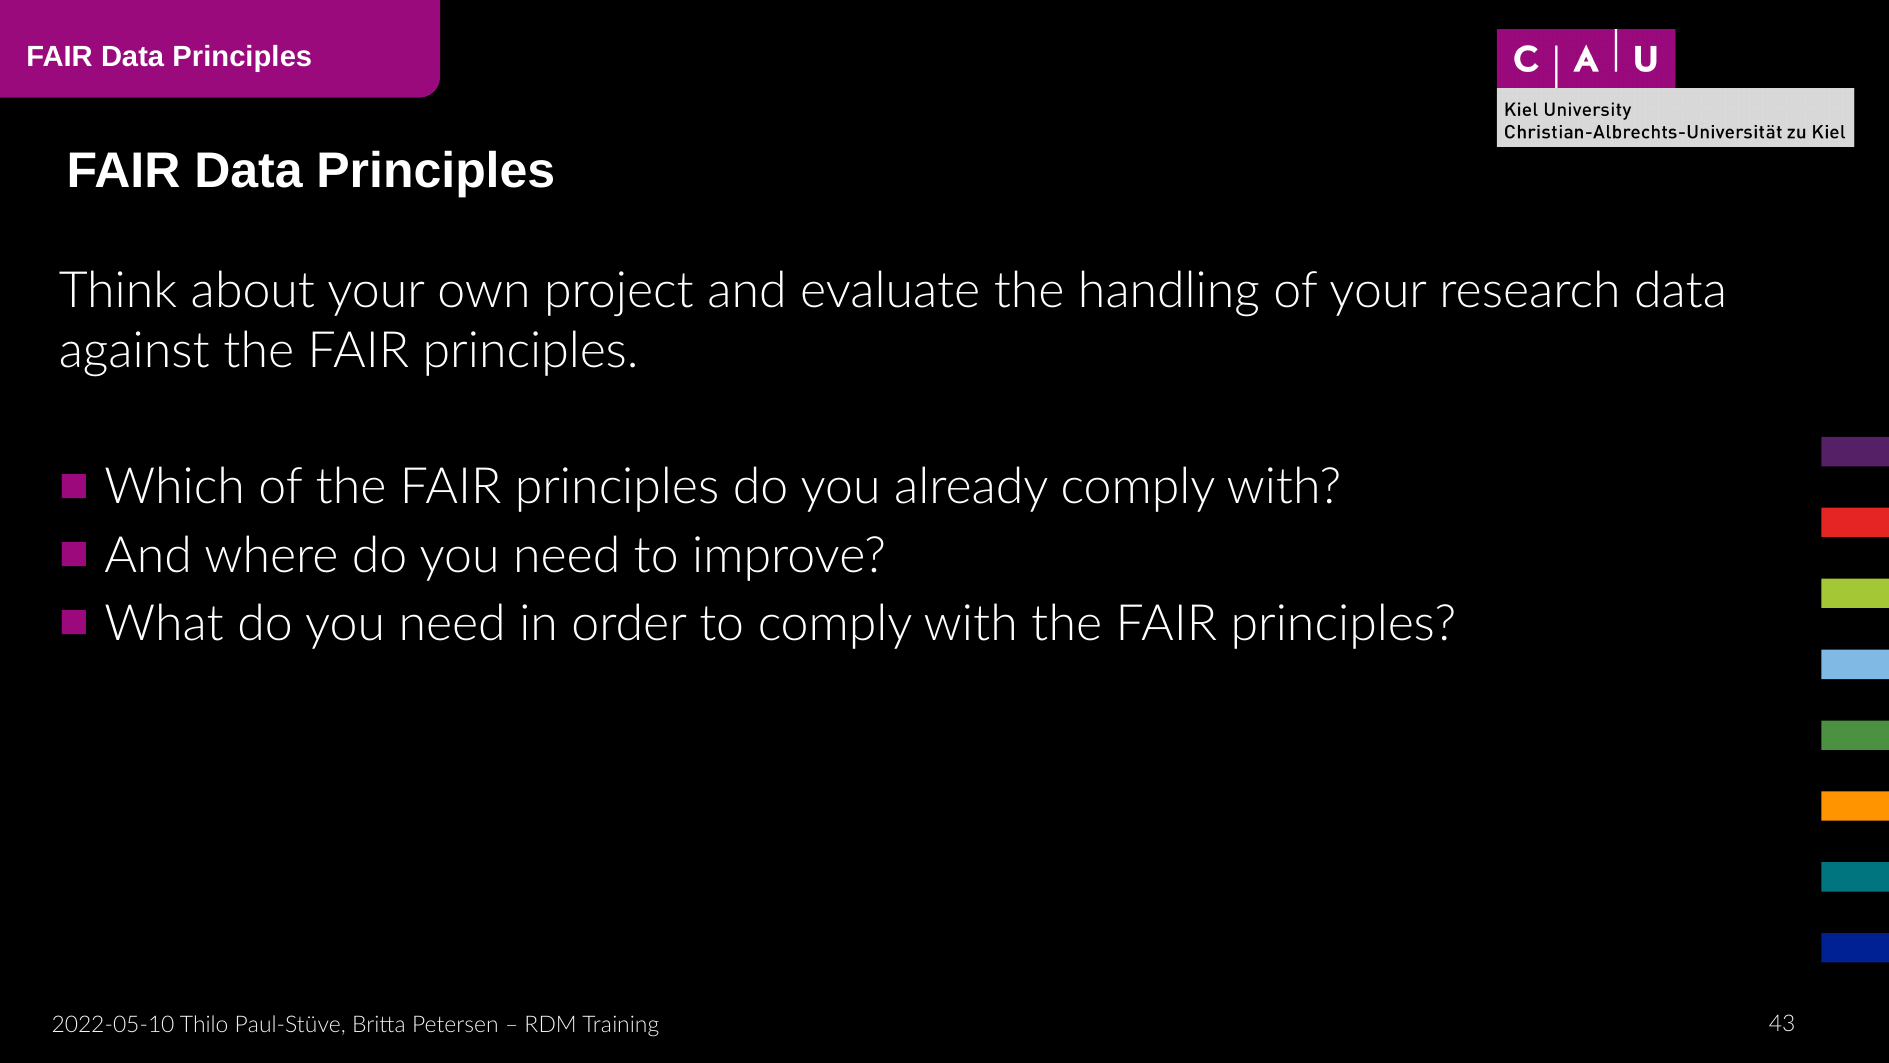

FAIR Data Principles
# FAIR Data Principles
Think about your own project and evaluate the handling of your research data against the FAIR principles.

Which of the FAIR principles do you already comply with?
And where do you need to improve?
What do you need in order to comply with the FAIR principles?
43